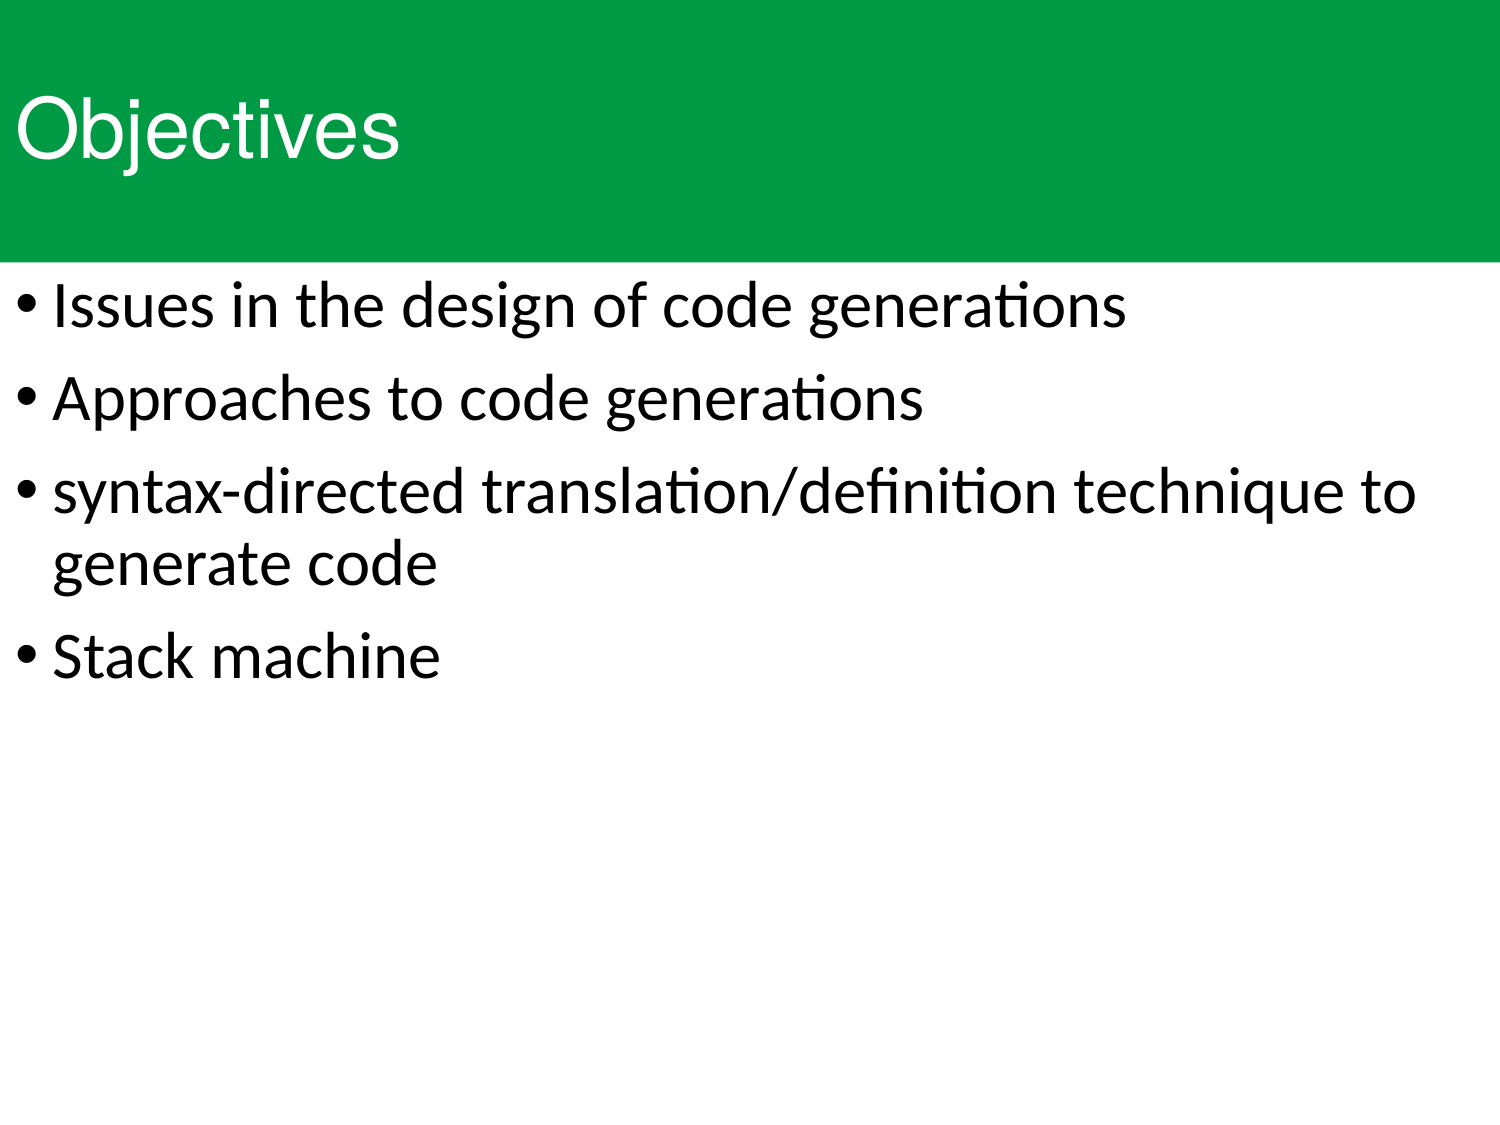

# Objectives
Issues in the design of code generations
Approaches to code generations
syntax-directed translation/definition technique to generate code
Stack machine
2